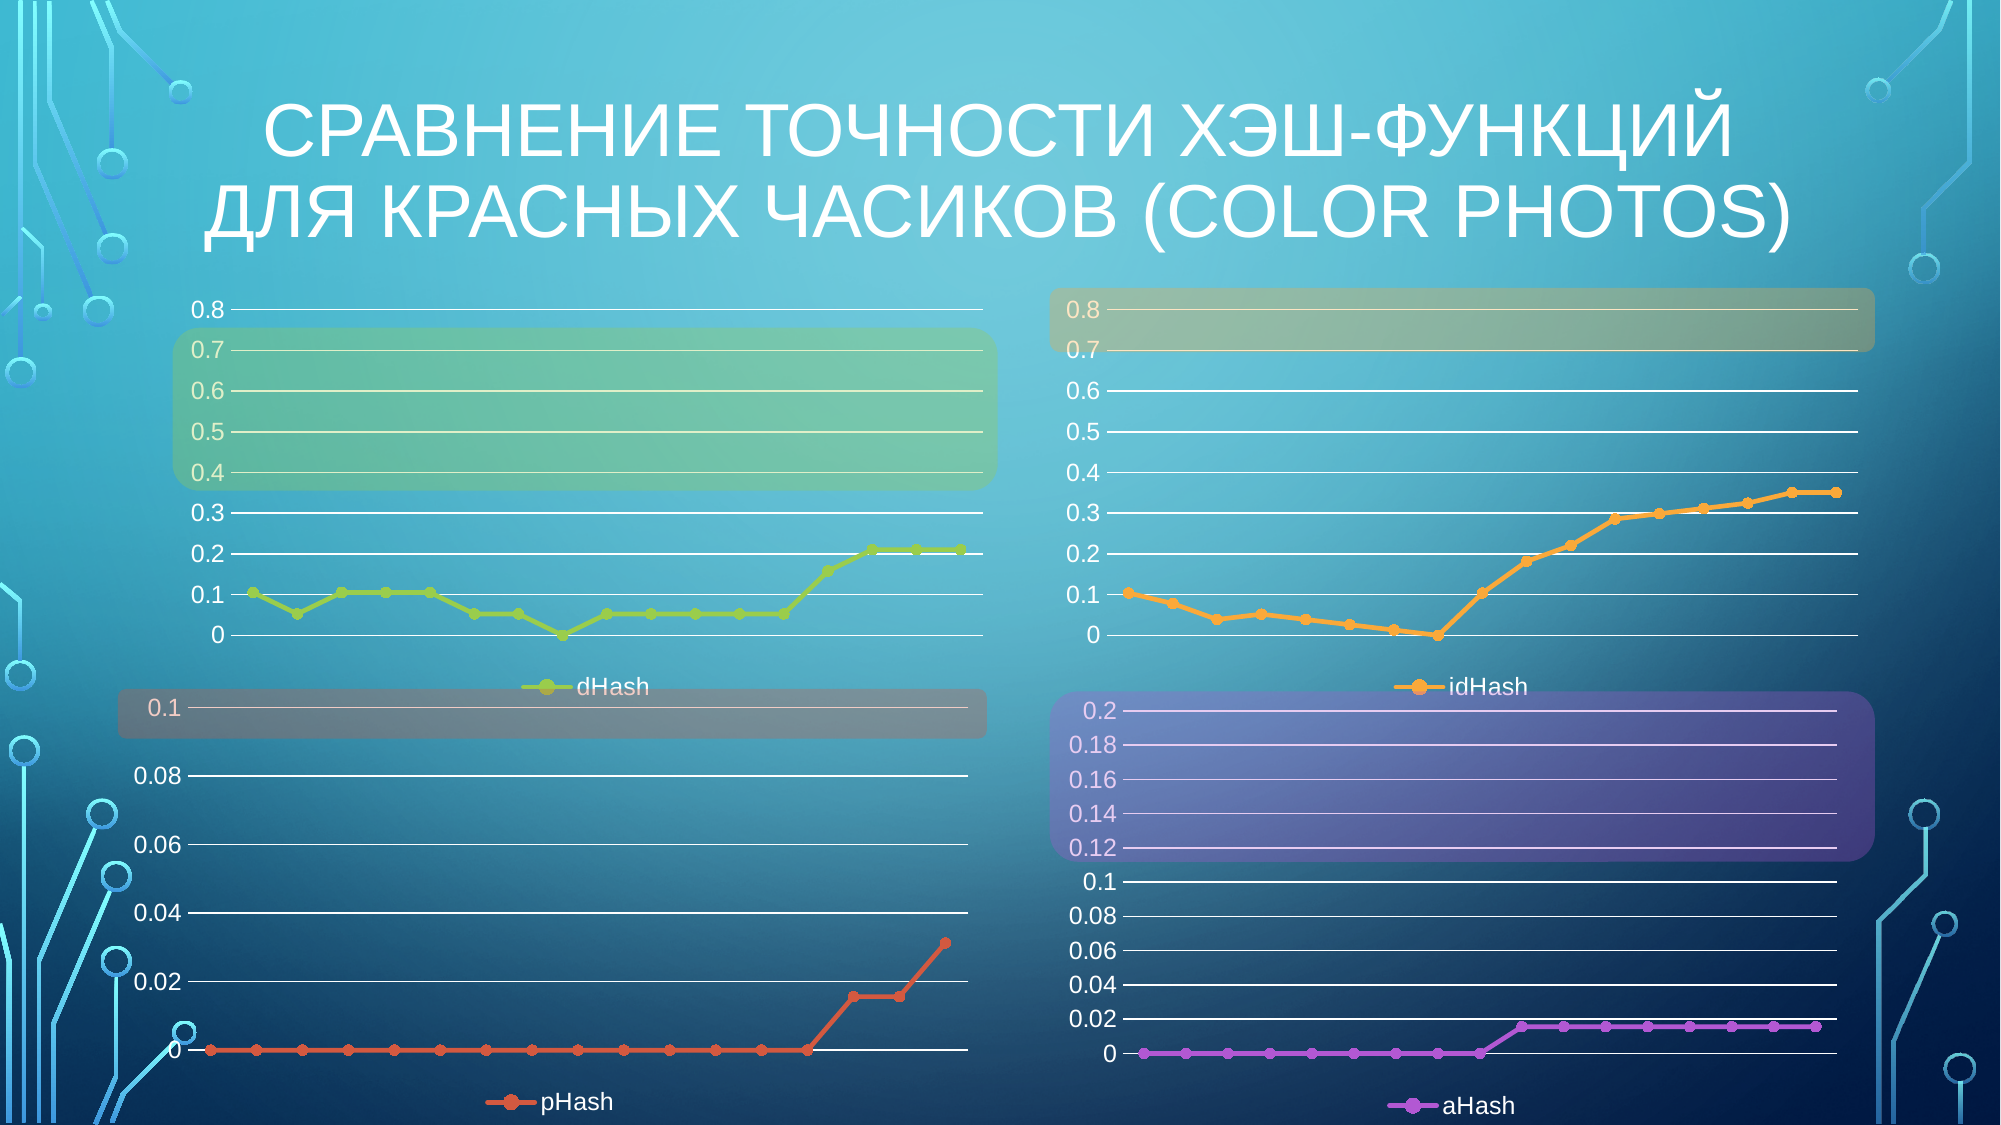

# Сравнение точности хэш-функций Для Красных часиков (color photos)

### Chart

| Category | dHash |
|---|---|
| "red_col_4.jpg" | 0.10526315789473684 |
| "red_col_5.jpg" | 0.05263157894736842 |
| "red_col_6.jpg" | 0.10526315789473684 |
| "red_col_7.jpg" | 0.10526315789473684 |
| "red_col_8.jpg" | 0.10526315789473684 |
| "red_col_9.jpg" | 0.05263157894736842 |
| "red_col_10.jpg" | 0.05263157894736842 |
| "red_col_11.jpg" | 0.0 |
| "red_col_12.jpg" | 0.05263157894736842 |
| "red_col_13.jpg" | 0.05263157894736842 |
| "red_col_14.jpg" | 0.05263157894736842 |
| "red_col_15.jpg" | 0.05263157894736842 |
| "red_col_16.jpg" | 0.05263157894736842 |
| "red_col_17.jpg" | 0.15789473684210525 |
| "red_col_18.jpg" | 0.21052631578947367 |
| "red_col_19.jpg" | 0.21052631578947367 |
| "red_col_20.jpg" | 0.21052631578947367 |

### Chart

| Category | idHash |
|---|---|
| "red_col_4.jpg" | 0.1038961038961039 |
| "red_col_5.jpg" | 0.07792207792207792 |
| "red_col_6.jpg" | 0.03896103896103896 |
| "red_col_7.jpg" | 0.05194805194805195 |
| "red_col_8.jpg" | 0.03896103896103896 |
| "red_col_9.jpg" | 0.025974025974025976 |
| "red_col_10.jpg" | 0.012987012987012988 |
| "red_col_11.jpg" | 0.0 |
| "red_col_12.jpg" | 0.1038961038961039 |
| "red_col_13.jpg" | 0.18181818181818182 |
| "red_col_14.jpg" | 0.22077922077922077 |
| "red_col_15.jpg" | 0.2857142857142857 |
| "red_col_16.jpg" | 0.2987012987012987 |
| "red_col_17.jpg" | 0.3116883116883117 |
| "red_col_18.jpg" | 0.3246753246753247 |
| "red_col_19.jpg" | 0.35064935064935066 |
| "red_col_20.jpg" | 0.35064935064935066 |

### Chart

| Category | pHash |
|---|---|
| "red_col_4.jpg" | 0.0 |
| "red_col_5.jpg" | 0.0 |
| "red_col_6.jpg" | 0.0 |
| "red_col_7.jpg" | 0.0 |
| "red_col_8.jpg" | 0.0 |
| "red_col_9.jpg" | 0.0 |
| "red_col_10.jpg" | 0.0 |
| "red_col_11.jpg" | 0.0 |
| "red_col_12.jpg" | 0.0 |
| "red_col_13.jpg" | 0.0 |
| "red_col_14.jpg" | 0.0 |
| "red_col_15.jpg" | 0.0 |
| "red_col_16.jpg" | 0.0 |
| "red_col_17.jpg" | 0.0 |
| "red_col_18.jpg" | 0.015625 |
| "red_col_19.jpg" | 0.015625 |
| "red_col_20.jpg" | 0.03125 |

### Chart

| Category | aHash |
|---|---|
| "red_col_4.jpg" | 0.0 |
| "red_col_5.jpg" | 0.0 |
| "red_col_6.jpg" | 0.0 |
| "red_col_7.jpg" | 0.0 |
| "red_col_8.jpg" | 0.0 |
| "red_col_9.jpg" | 0.0 |
| "red_col_10.jpg" | 0.0 |
| "red_col_11.jpg" | 0.0 |
| "red_col_12.jpg" | 0.0 |
| "red_col_13.jpg" | 0.015625 |
| "red_col_14.jpg" | 0.015625 |
| "red_col_15.jpg" | 0.015625 |
| "red_col_16.jpg" | 0.015625 |
| "red_col_17.jpg" | 0.015625 |
| "red_col_18.jpg" | 0.015625 |
| "red_col_19.jpg" | 0.015625 |
| "red_col_20.jpg" | 0.015625 |